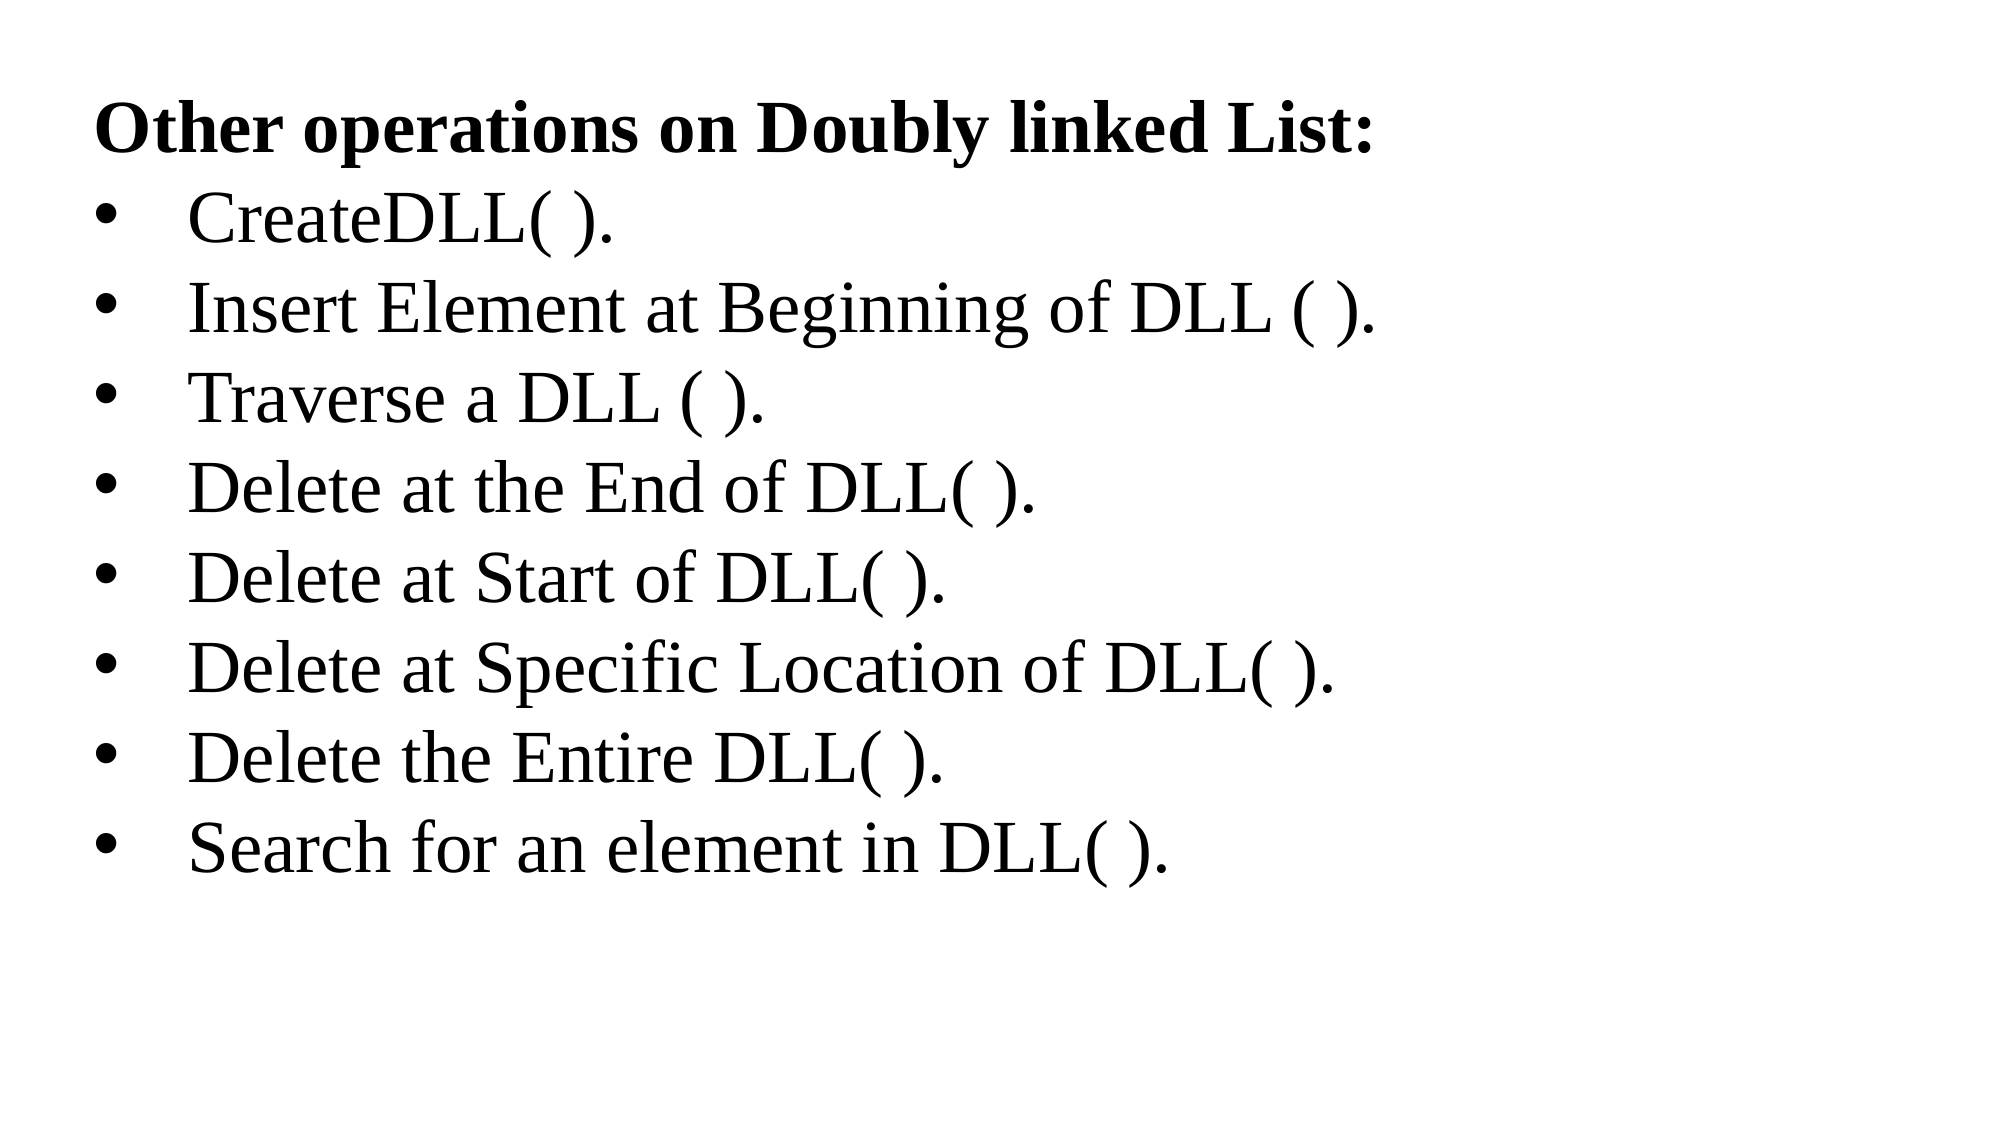

Other operations on Doubly linked List:
CreateDLL( ).
Insert Element at Beginning of DLL ( ).
Traverse a DLL ( ).
Delete at the End of DLL( ).
Delete at Start of DLL( ).
Delete at Specific Location of DLL( ).
Delete the Entire DLL( ).
Search for an element in DLL( ).